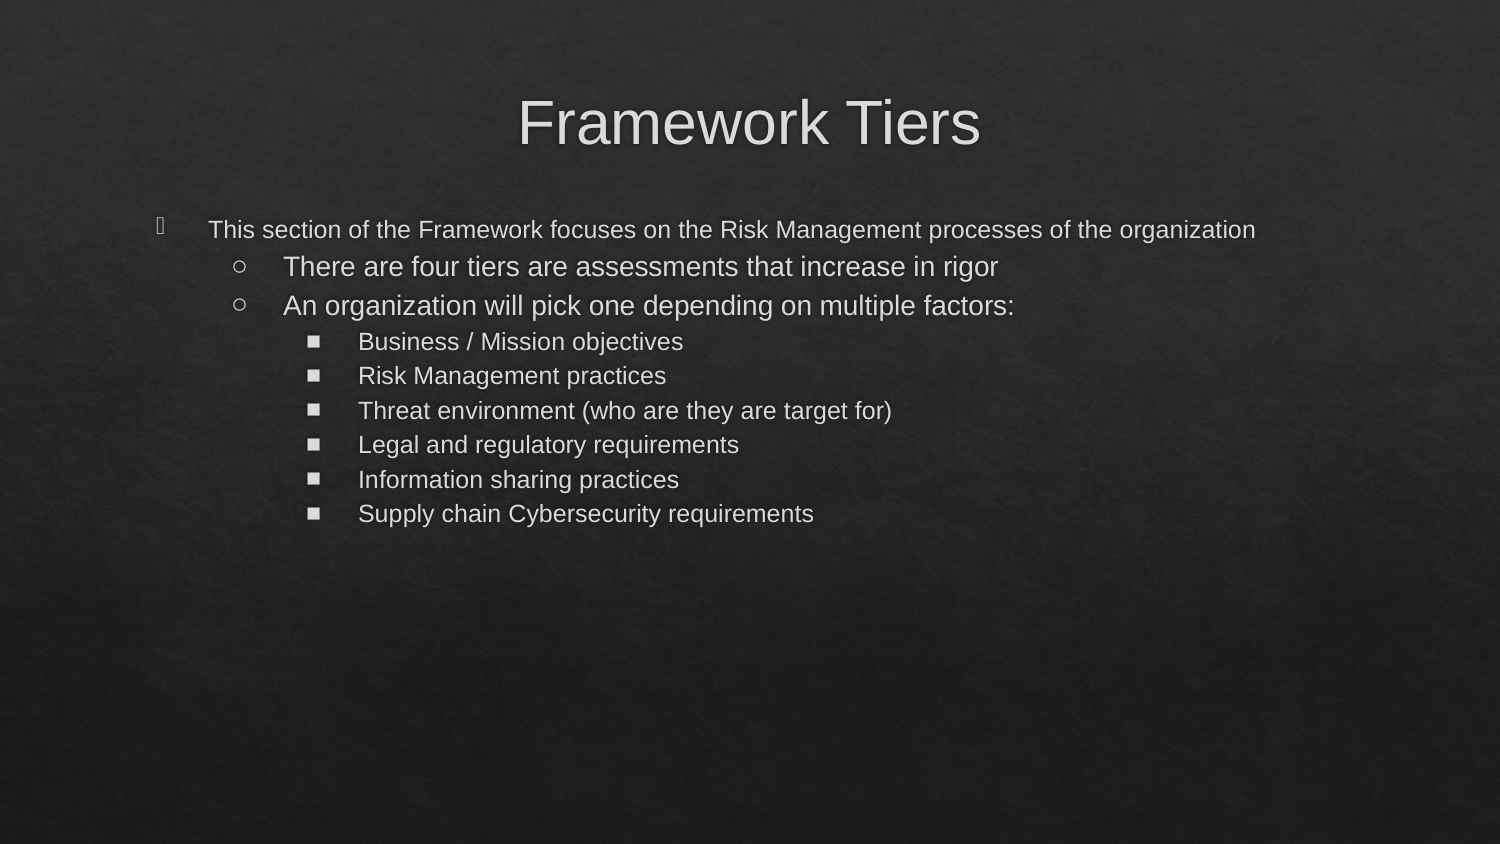

# Framework Tiers
This section of the Framework focuses on the Risk Management processes of the organization
There are four tiers are assessments that increase in rigor
An organization will pick one depending on multiple factors:
Business / Mission objectives
Risk Management practices
Threat environment (who are they are target for)
Legal and regulatory requirements
Information sharing practices
Supply chain Cybersecurity requirements